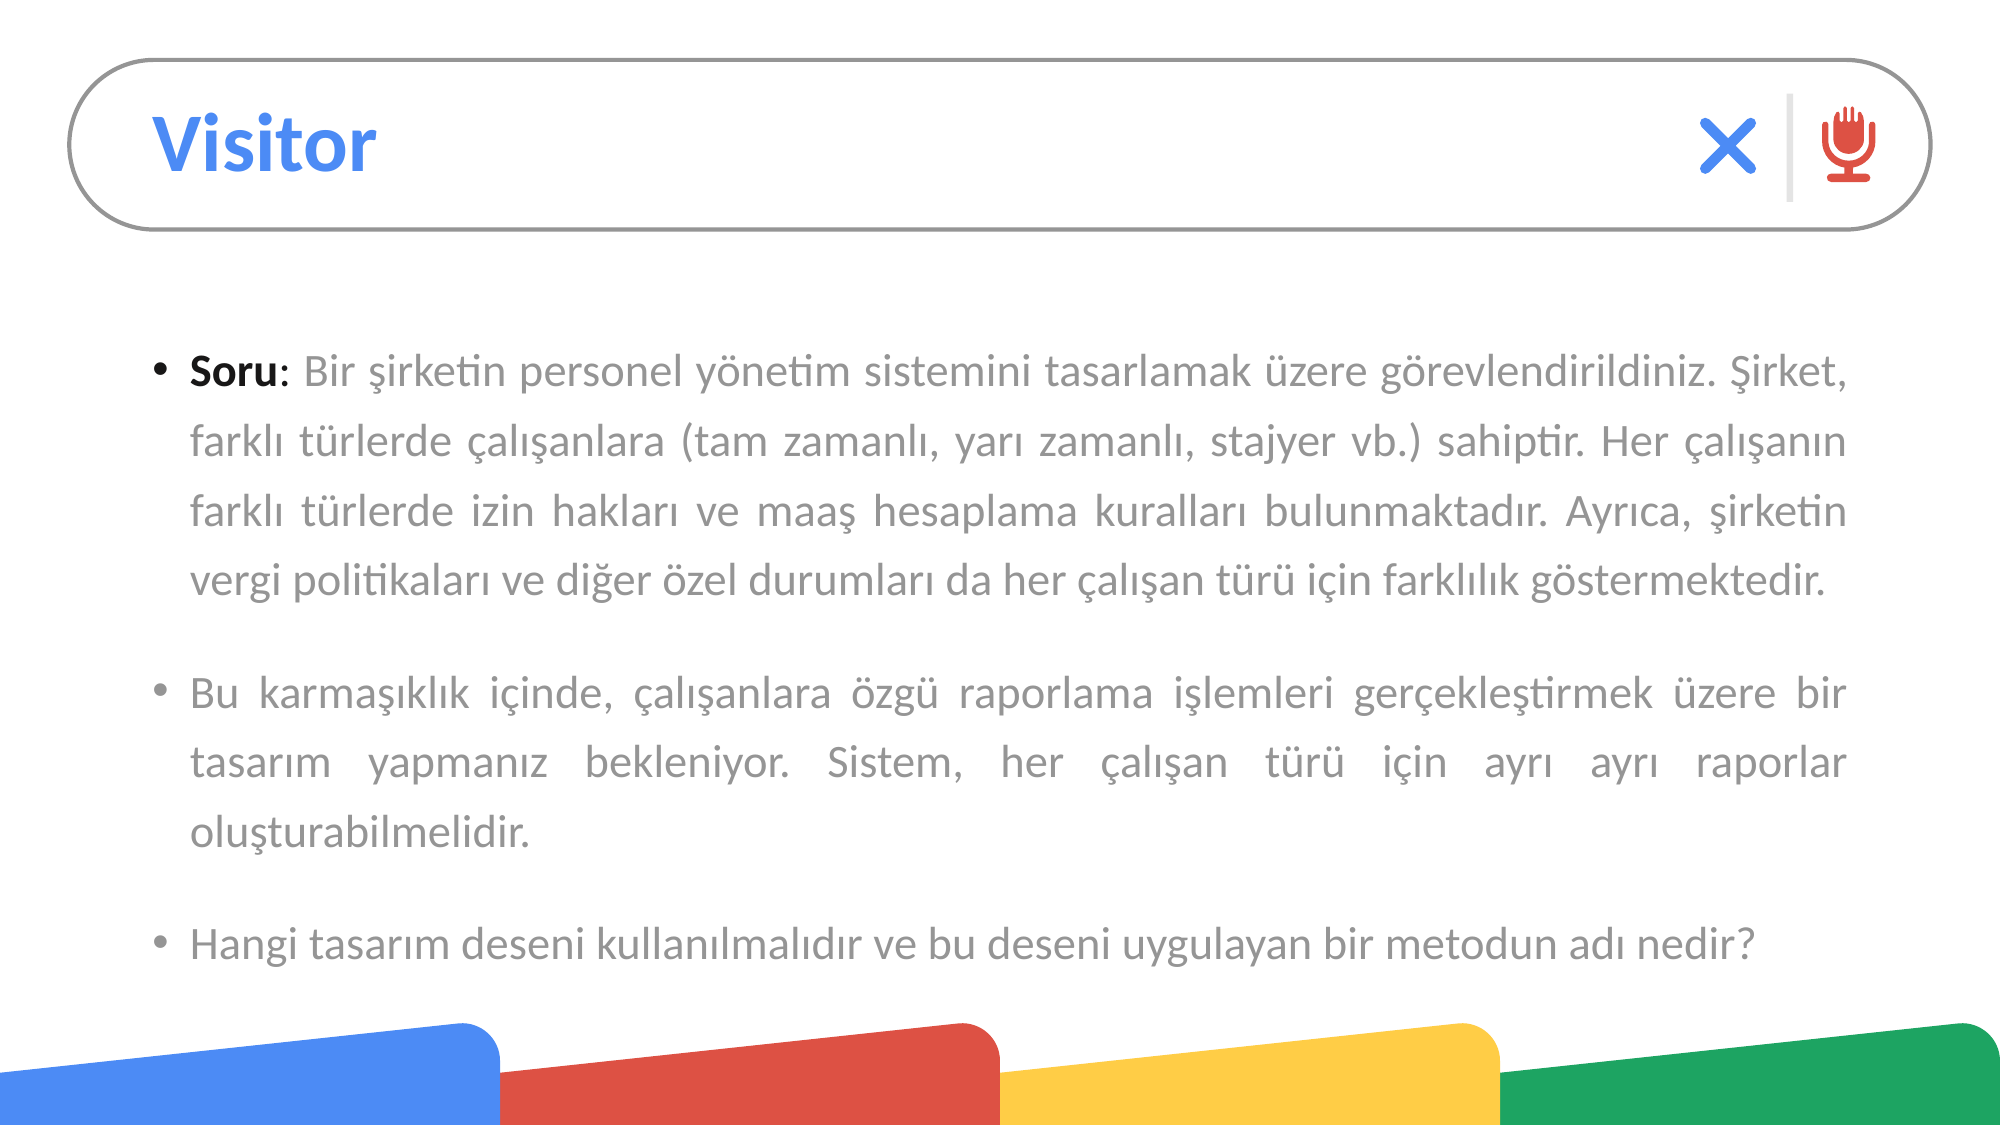

# Visitor

Soru: Bir şirketin personel yönetim sistemini tasarlamak üzere görevlendirildiniz. Şirket, farklı türlerde çalışanlara (tam zamanlı, yarı zamanlı, stajyer vb.) sahiptir. Her çalışanın farklı türlerde izin hakları ve maaş hesaplama kuralları bulunmaktadır. Ayrıca, şirketin vergi politikaları ve diğer özel durumları da her çalışan türü için farklılık göstermektedir.
Bu karmaşıklık içinde, çalışanlara özgü raporlama işlemleri gerçekleştirmek üzere bir tasarım yapmanız bekleniyor. Sistem, her çalışan türü için ayrı ayrı raporlar oluşturabilmelidir.
Hangi tasarım deseni kullanılmalıdır ve bu deseni uygulayan bir metodun adı nedir?